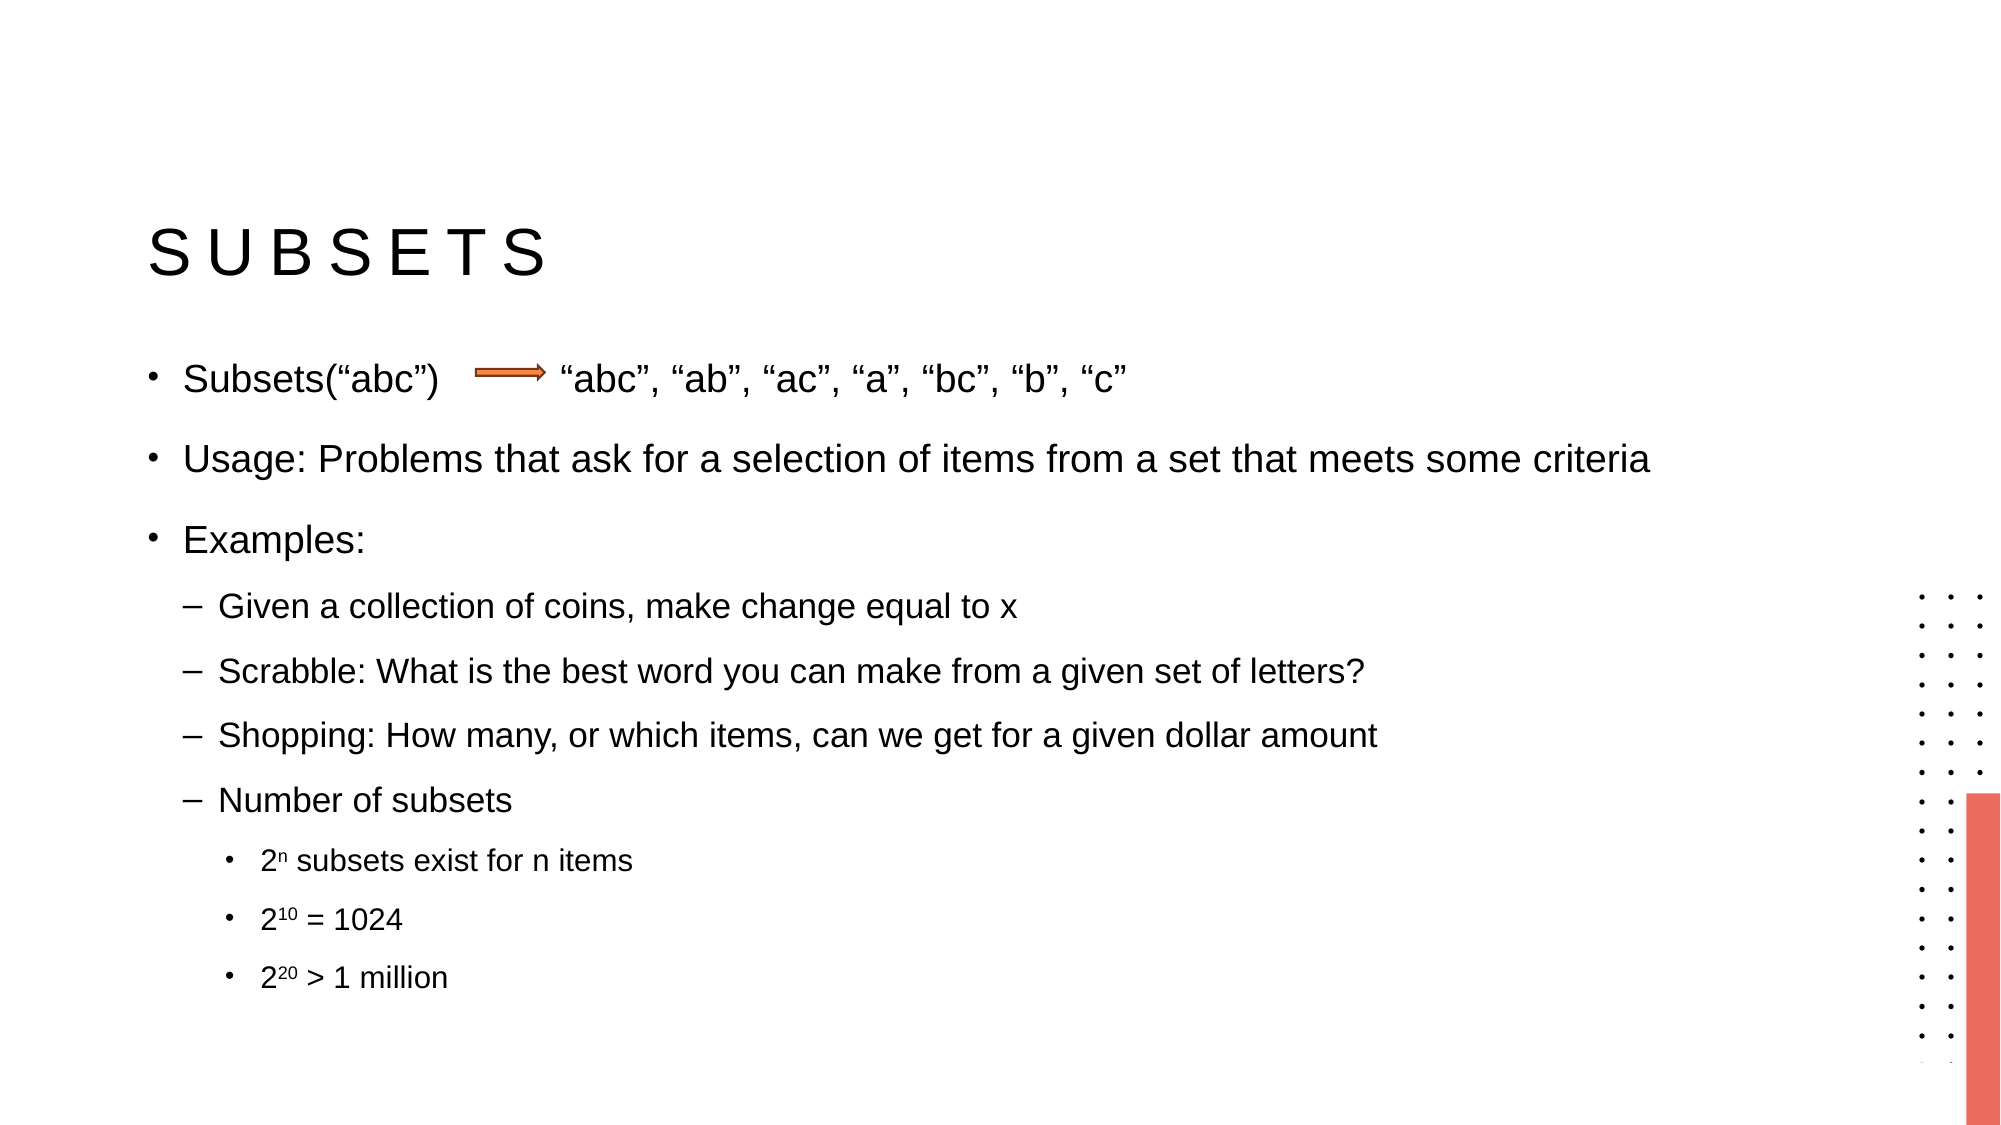

# Subsets
Subsets(“abc”)           “abc”, “ab”, “ac”, “a”, “bc”, “b”, “c”
Usage: Problems that ask for a selection of items from a set that meets some criteria
Examples:
Given a collection of coins, make change equal to x
Scrabble: What is the best word you can make from a given set of letters?
Shopping: How many, or which items, can we get for a given dollar amount
Number of subsets
2n subsets exist for n items
210 = 1024
220 > 1 million